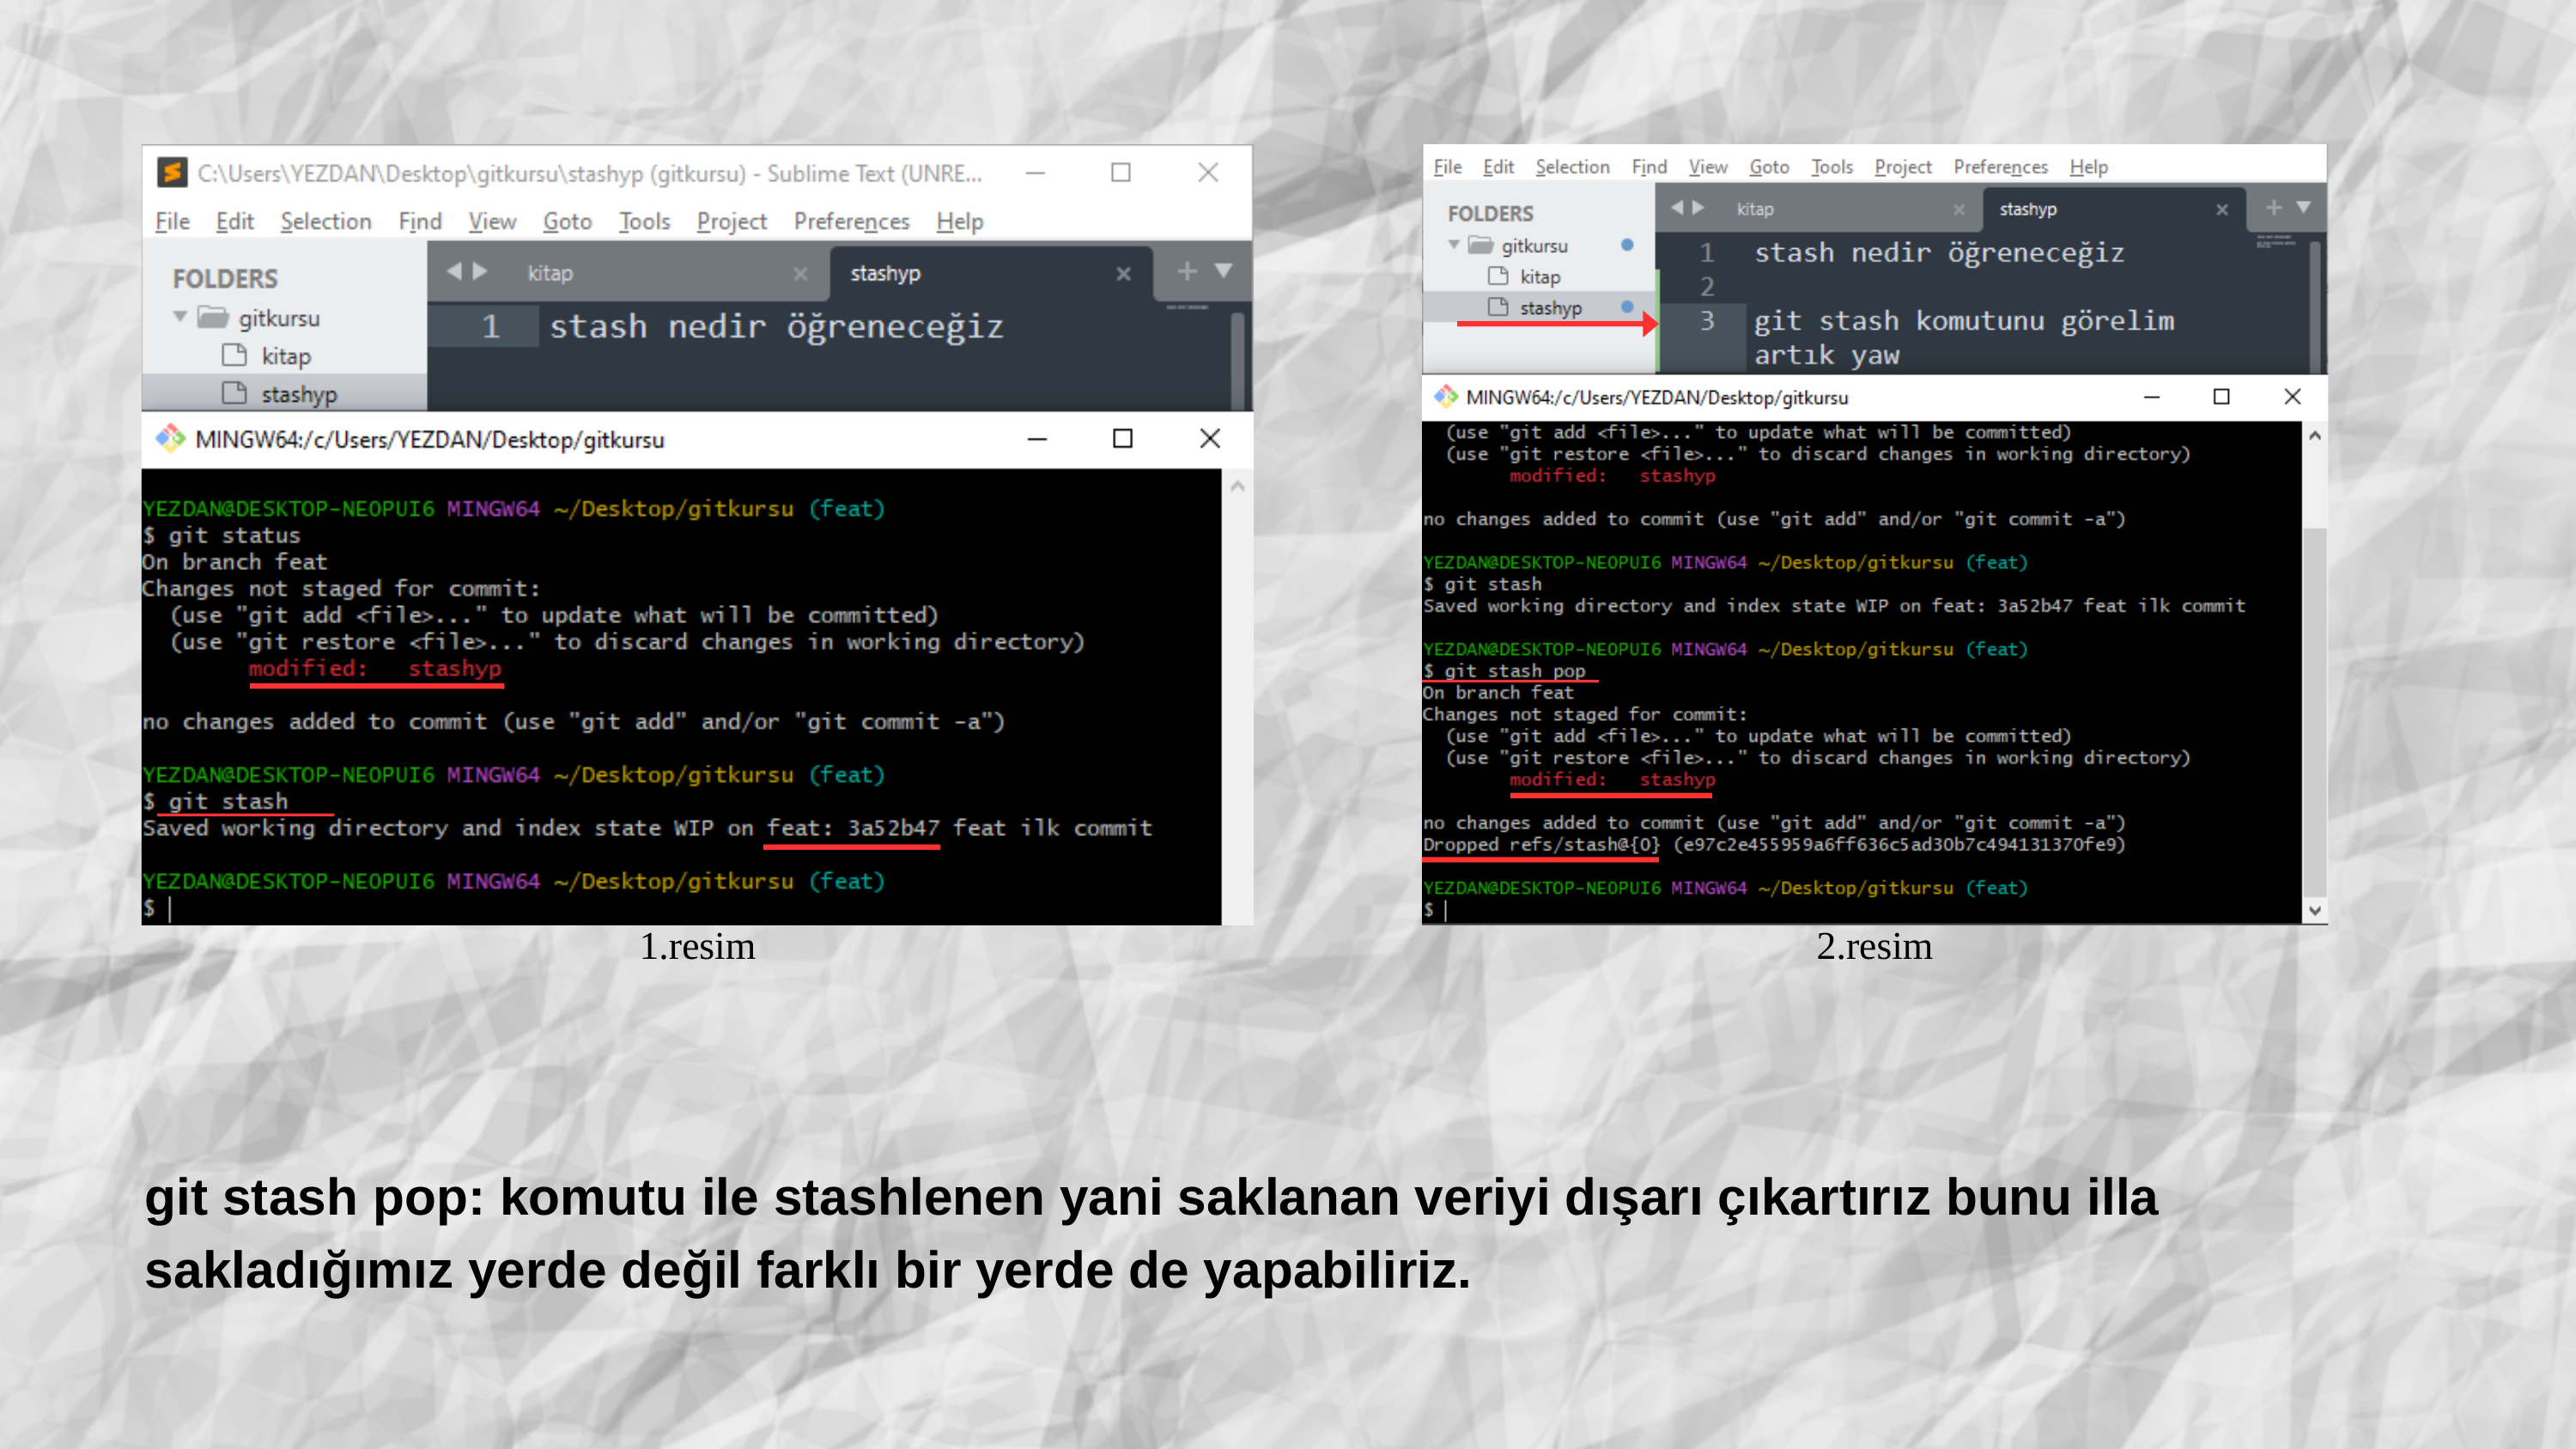

1.resim
2.resim
git stash pop: komutu ile stashlenen yani saklanan veriyi dışarı çıkartırız bunu illa sakladığımız yerde değil farklı bir yerde de yapabiliriz.